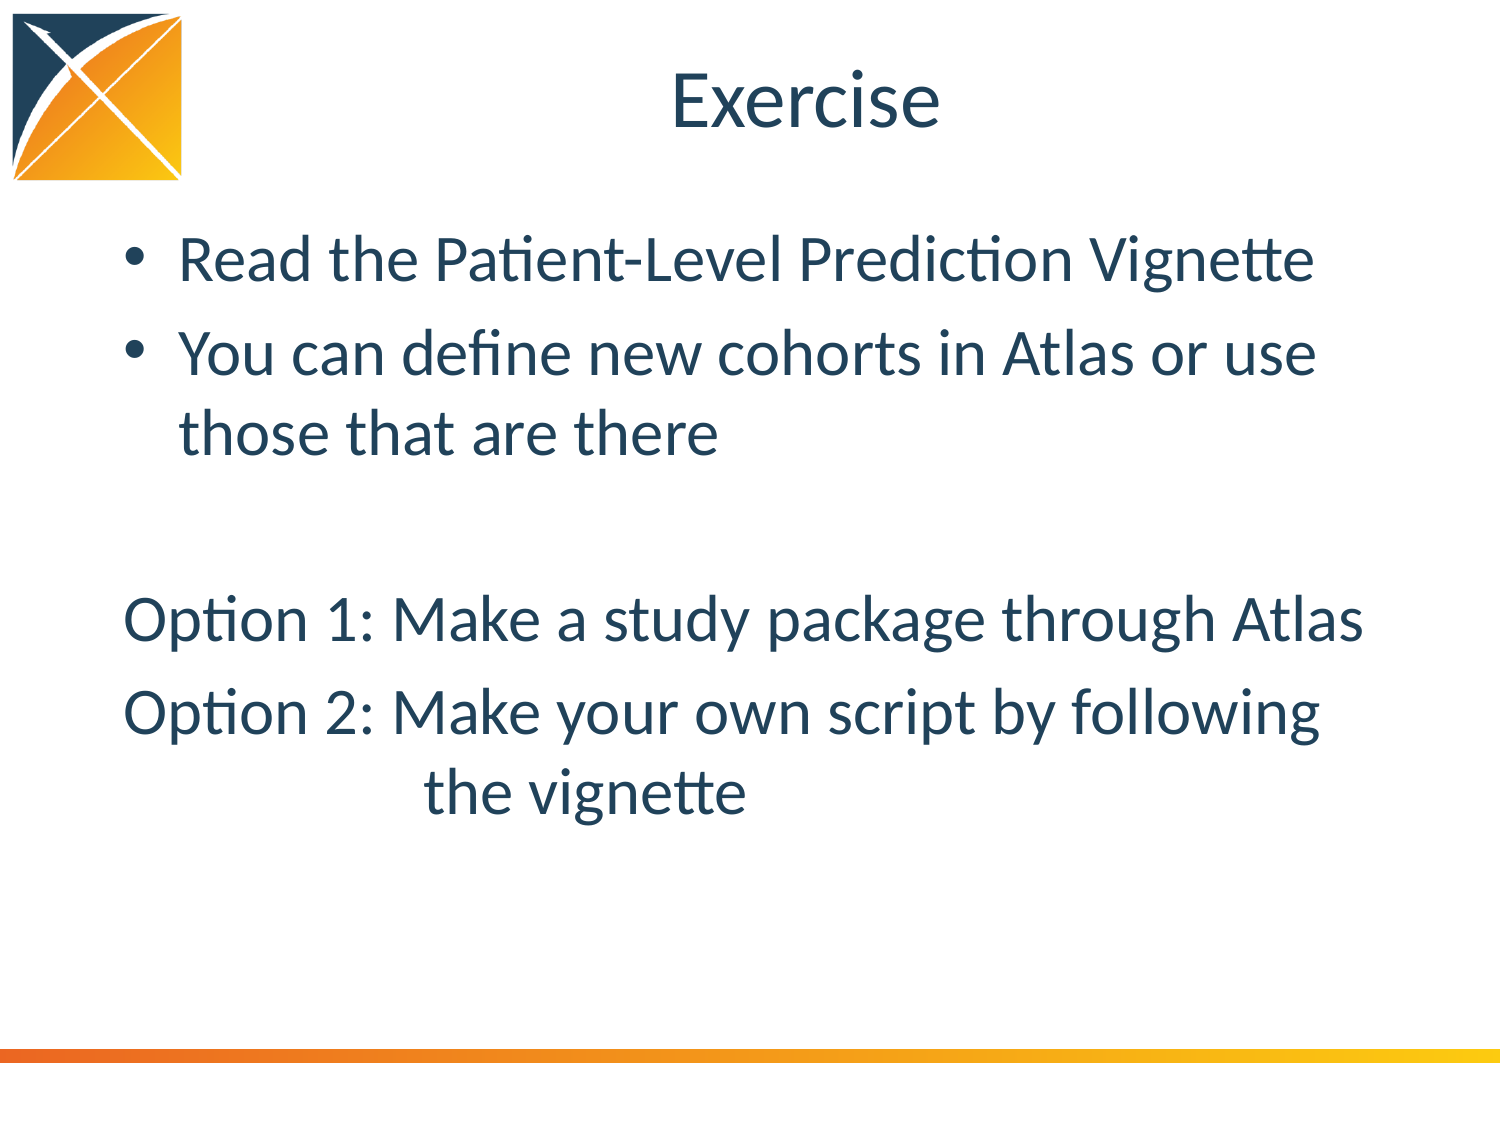

# Exercise
Read the Patient-Level Prediction Vignette
You can define new cohorts in Atlas or use those that are there

Option 1: Make a study package through Atlas
Option 2: Make your own script by following 		the vignette